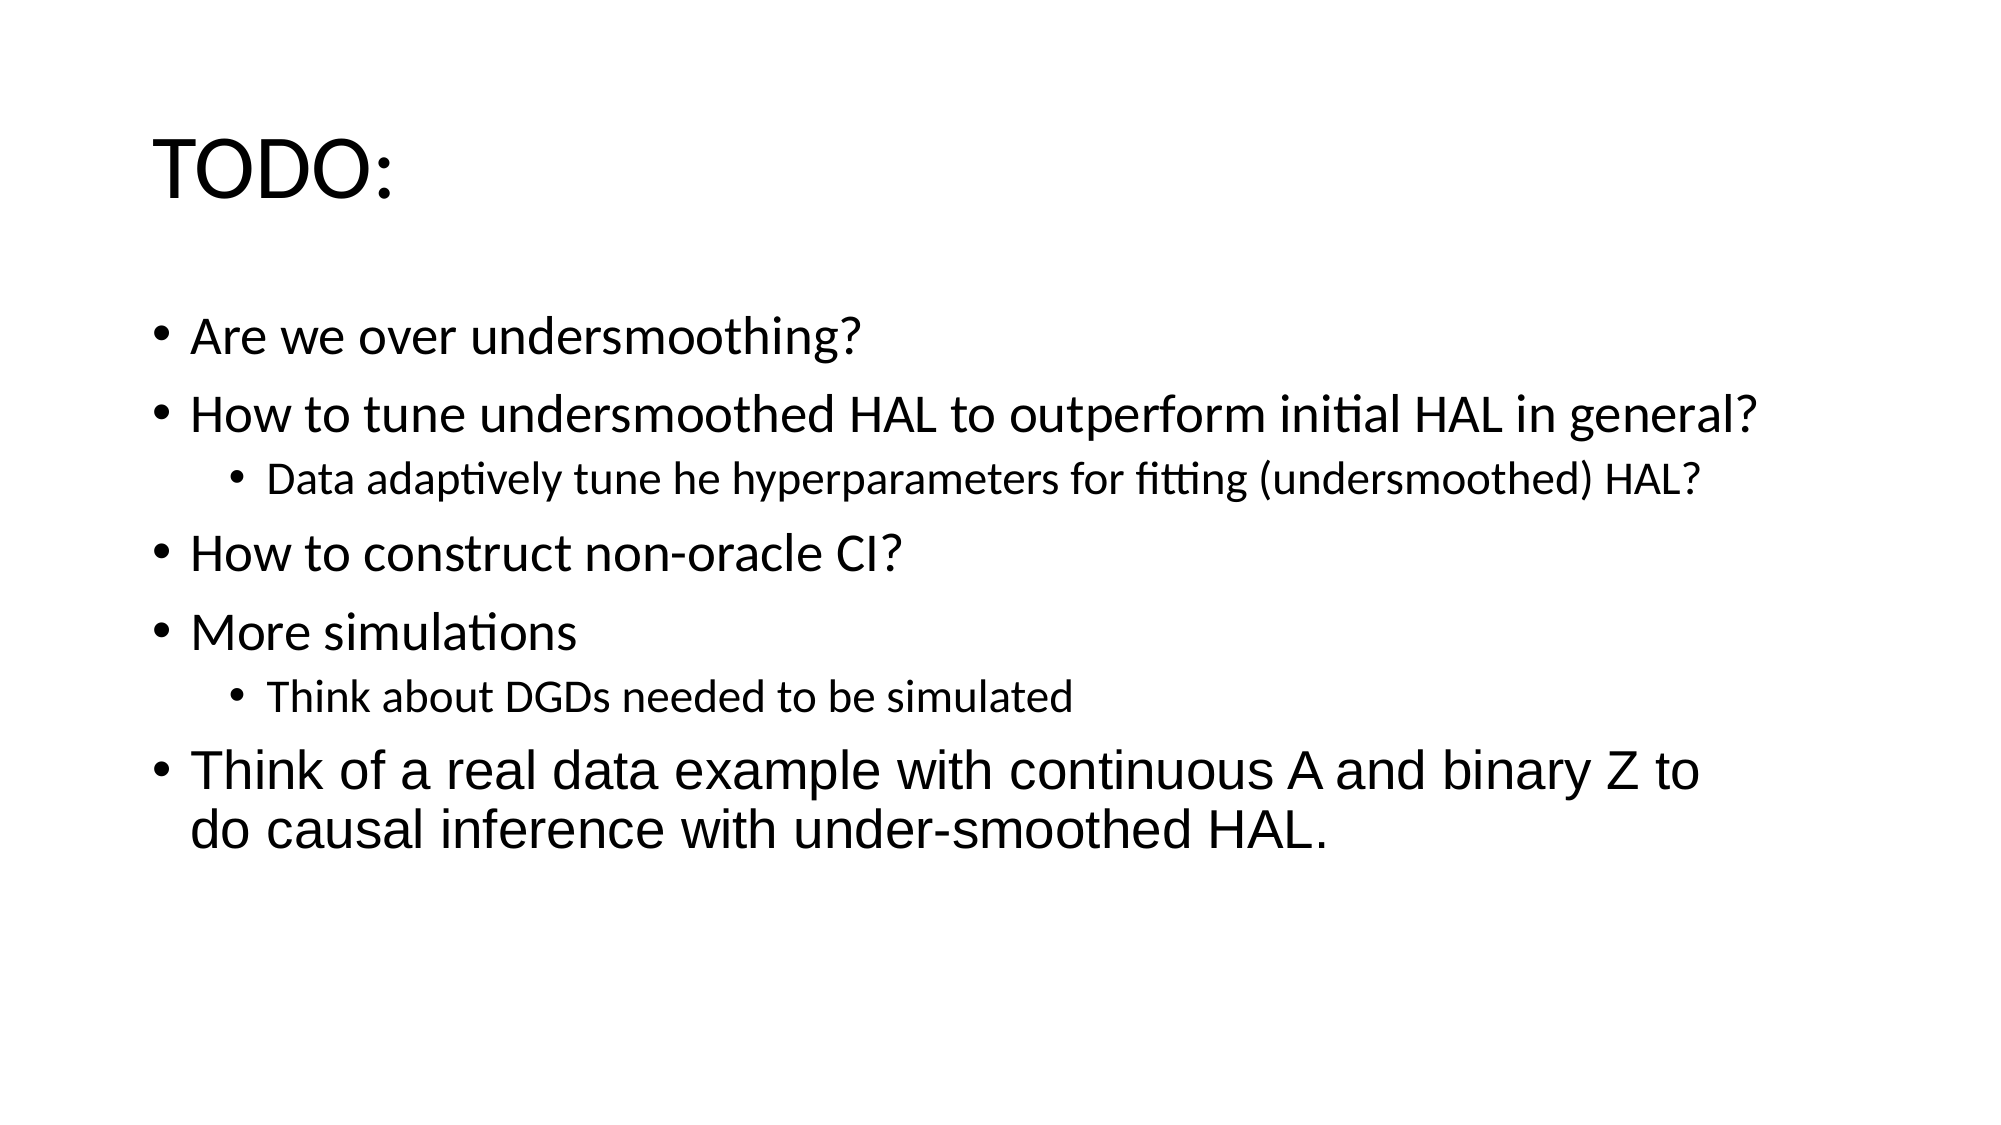

# TODO:
Are we over undersmoothing?
How to tune undersmoothed HAL to outperform initial HAL in general?
Data adaptively tune he hyperparameters for fitting (undersmoothed) HAL?
How to construct non-oracle CI?
More simulations
Think about DGDs needed to be simulated
Think of a real data example with continuous A and binary Z to
do causal inference with under-smoothed HAL.